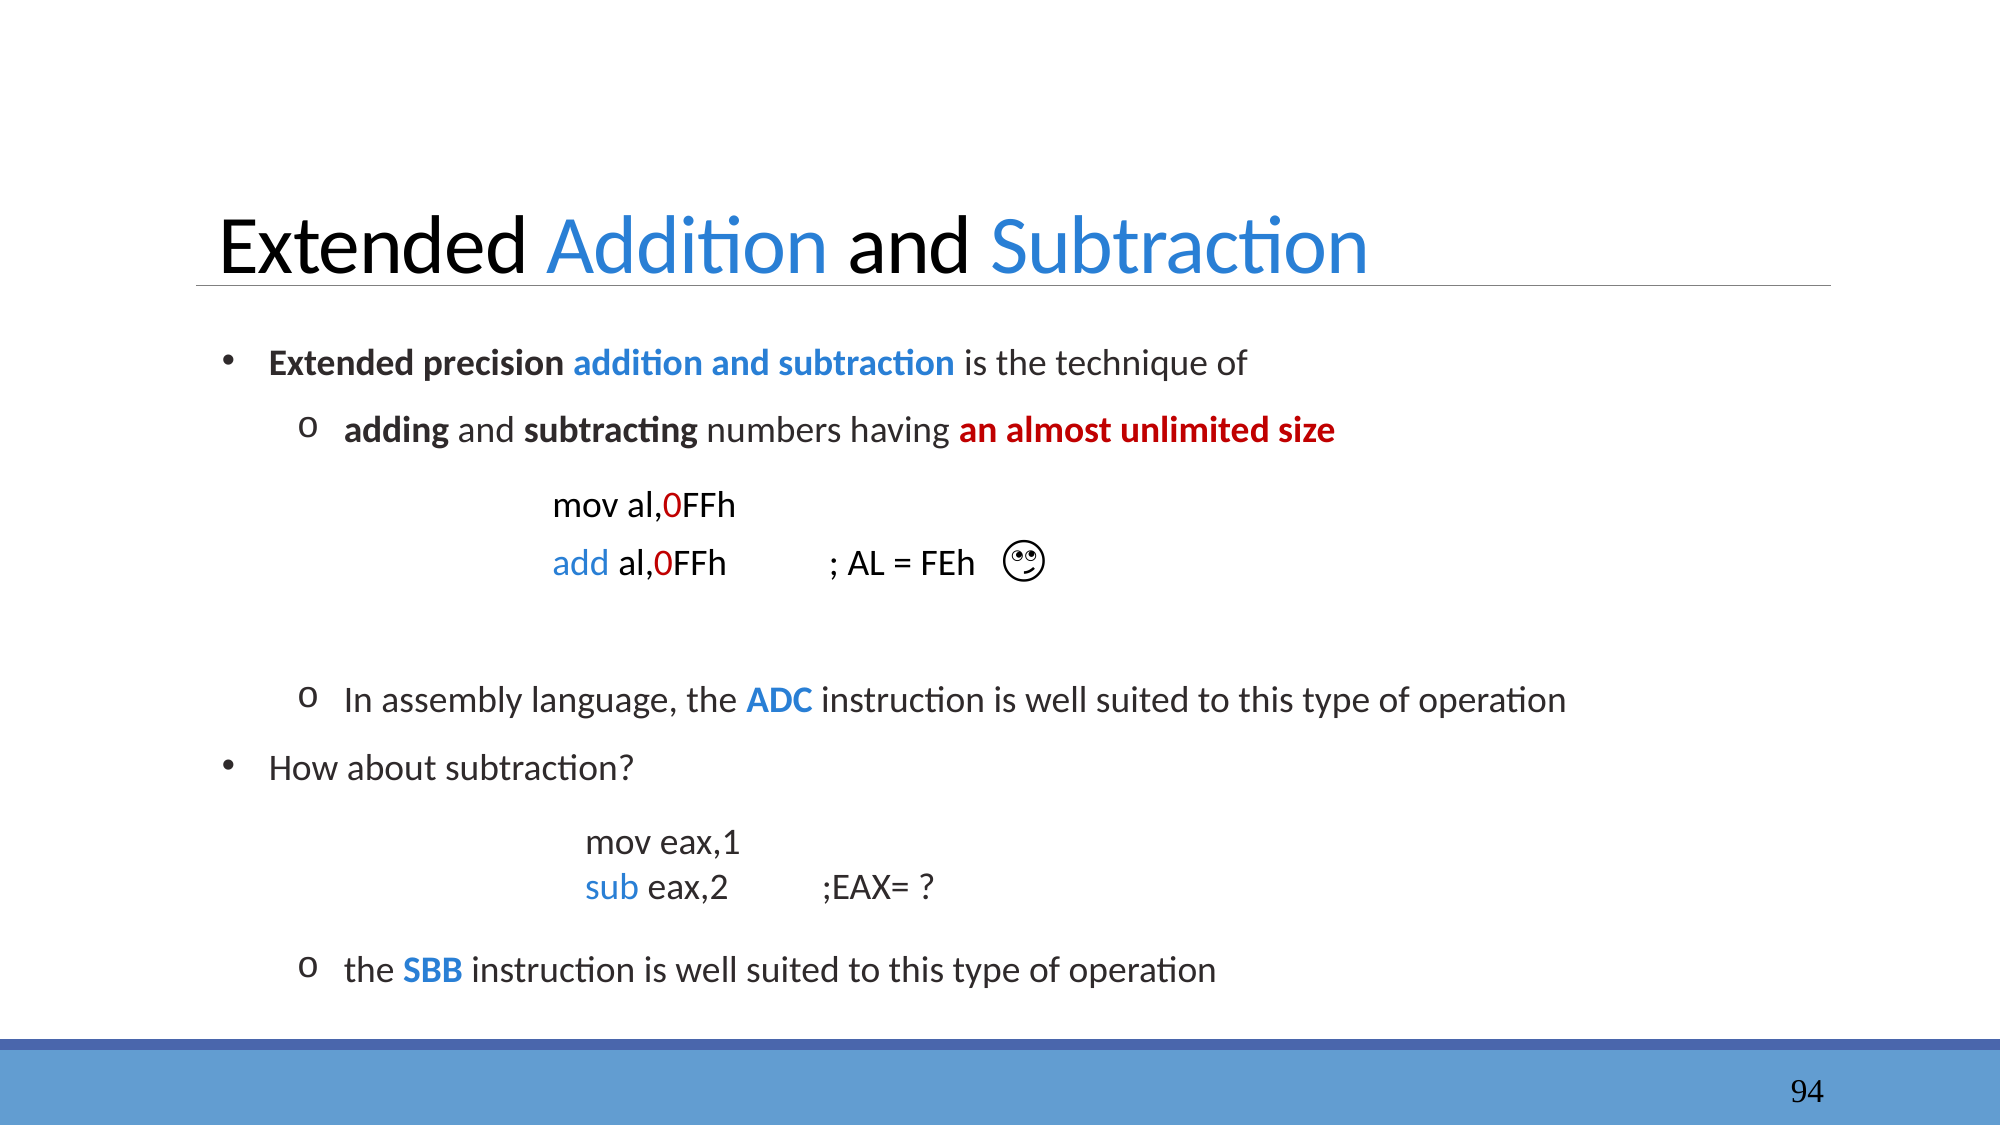

# Extended Addition and Subtraction
Extended precision addition and subtraction is the technique of
adding and subtracting numbers having an almost unlimited size

In assembly language, the ADC instruction is well suited to this type of operation
How about subtraction?

the SBB instruction is well suited to this type of operation

mov al,0FFh
add al,0FFh            ; AL = FEh   🙄
mov eax,1
sub eax,2           ;EAX= ?
94